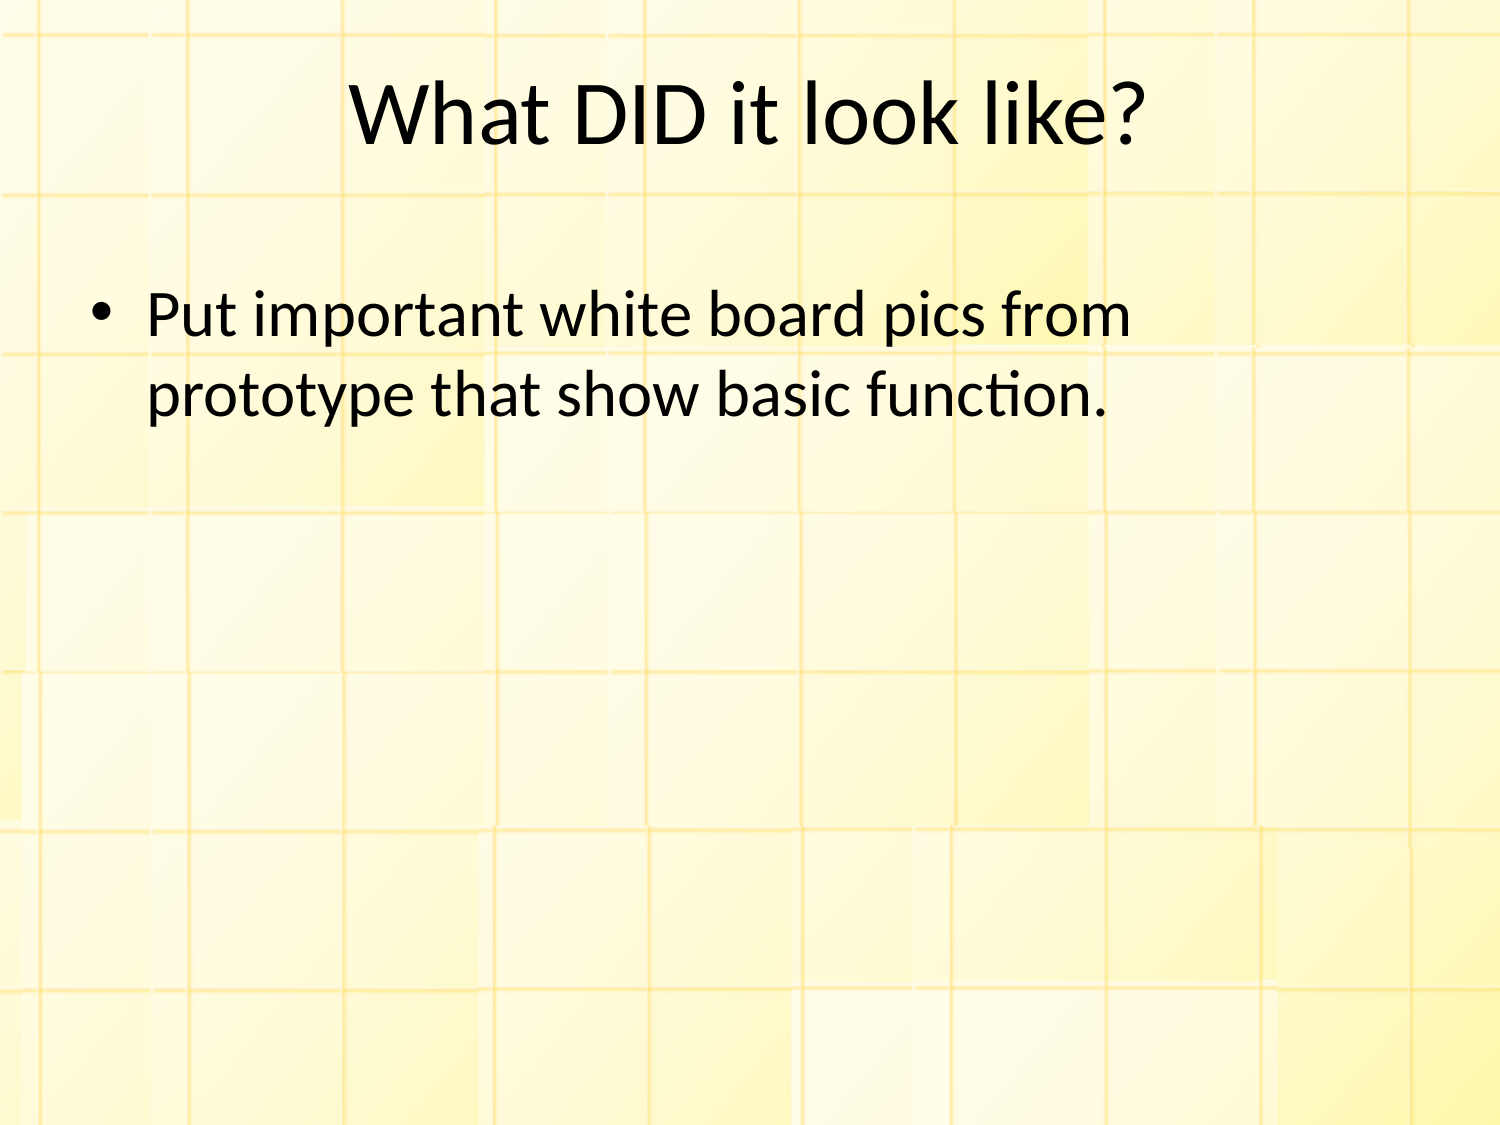

# What DID it look like?
Put important white board pics from prototype that show basic function.